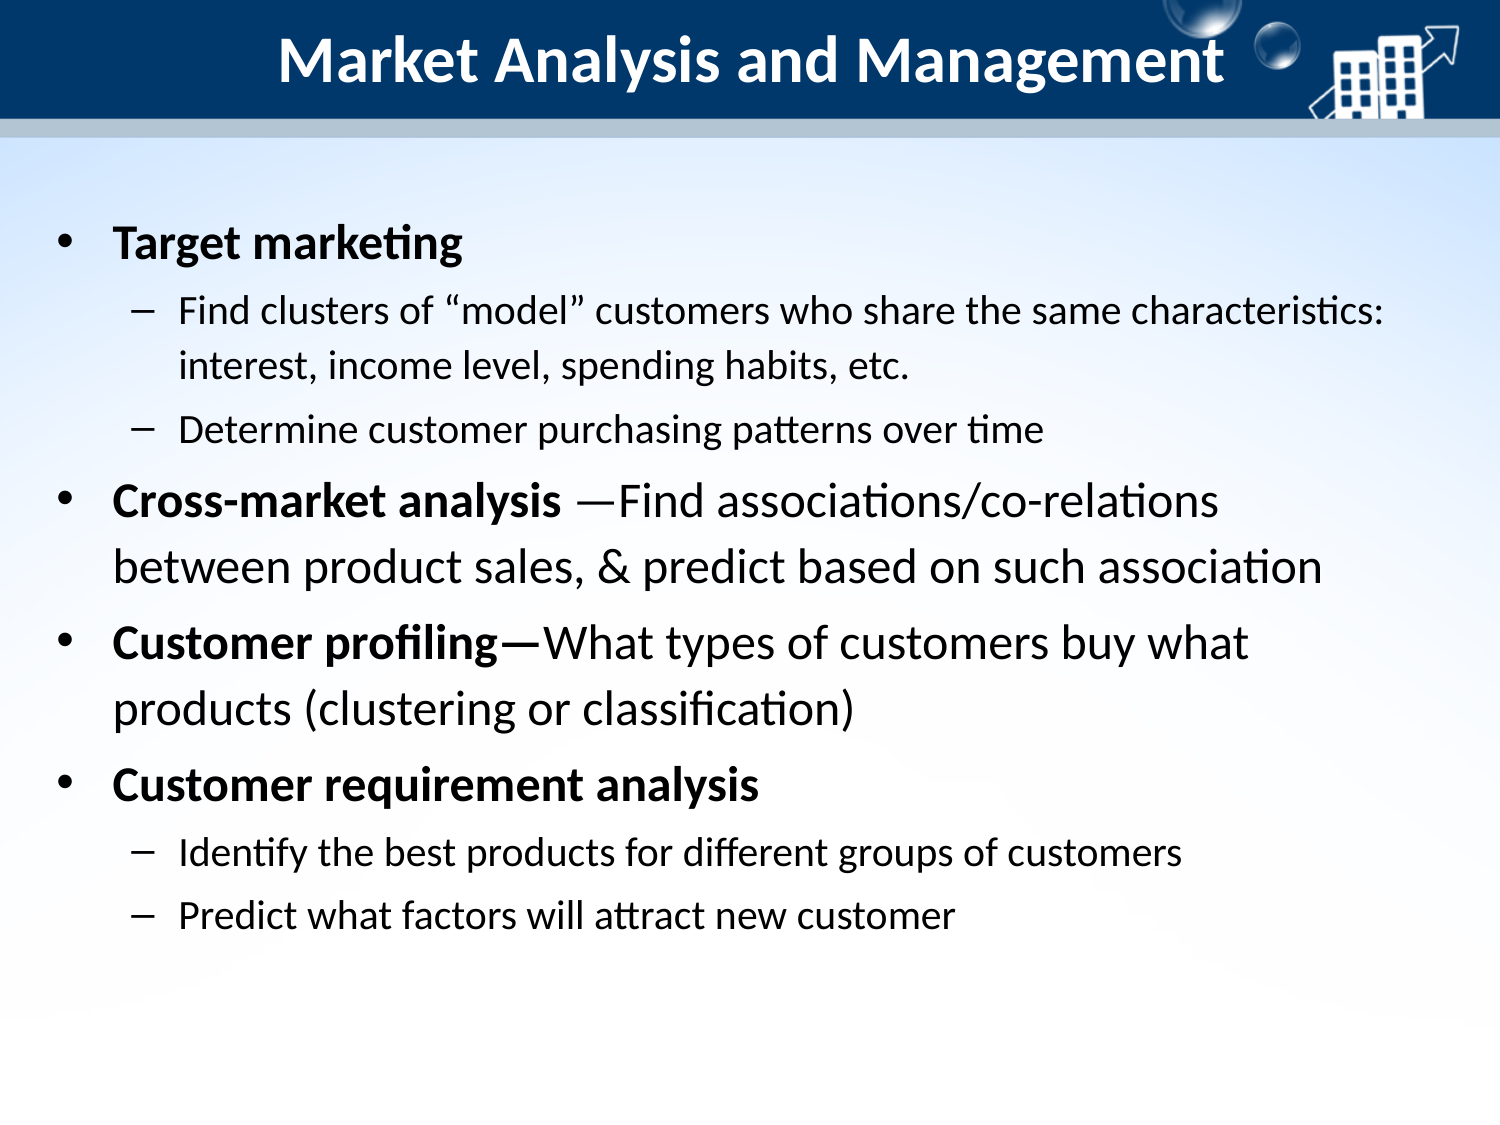

# Market Analysis and Management
Target marketing
Find clusters of “model” customers who share the same characteristics: interest, income level, spending habits, etc.
Determine customer purchasing patterns over time
Cross-market analysis —Find associations/co-relations between product sales, & predict based on such association
Customer profiling—What types of customers buy what products (clustering or classification)
Customer requirement analysis
Identify the best products for different groups of customers
Predict what factors will attract new customer